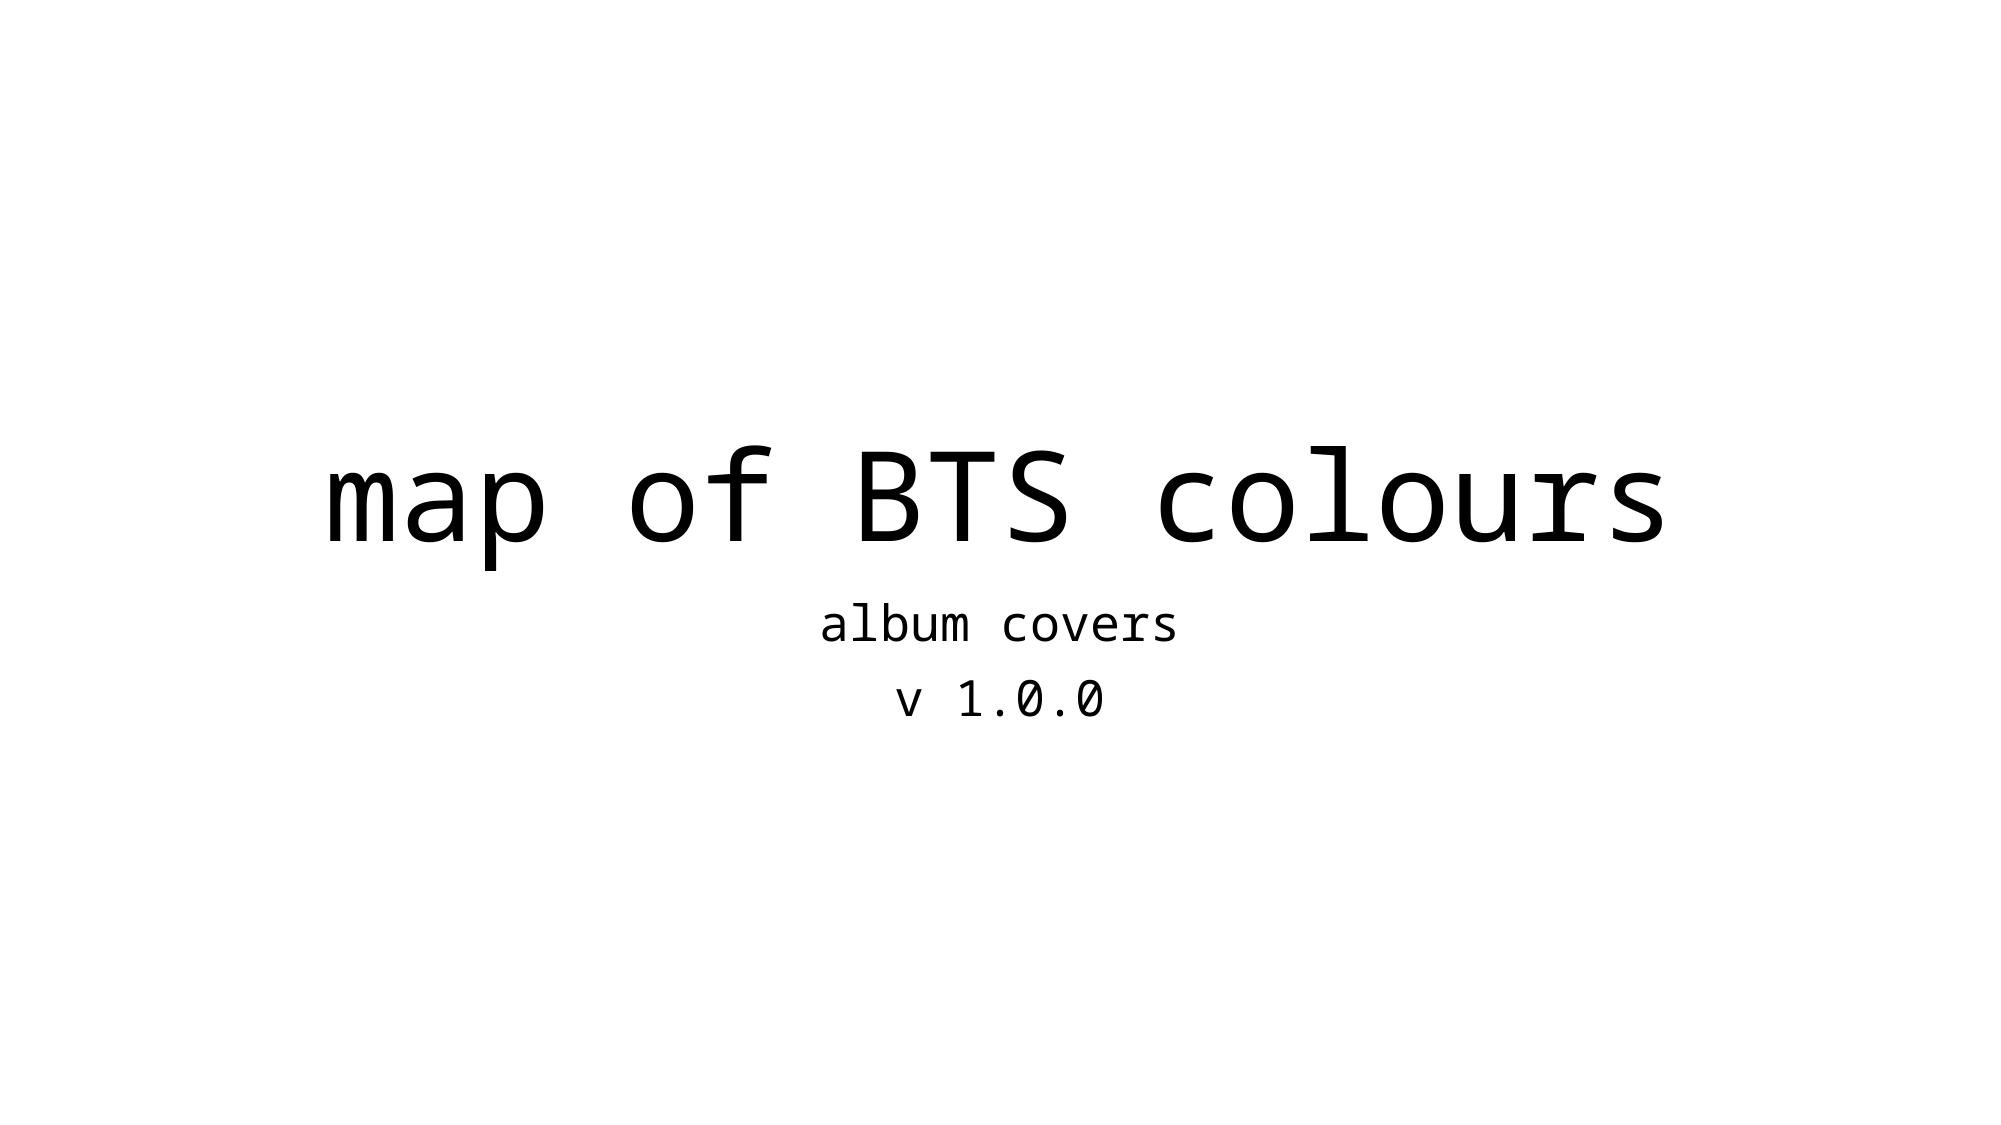

# map of BTS colours
album covers
v 1.0.0